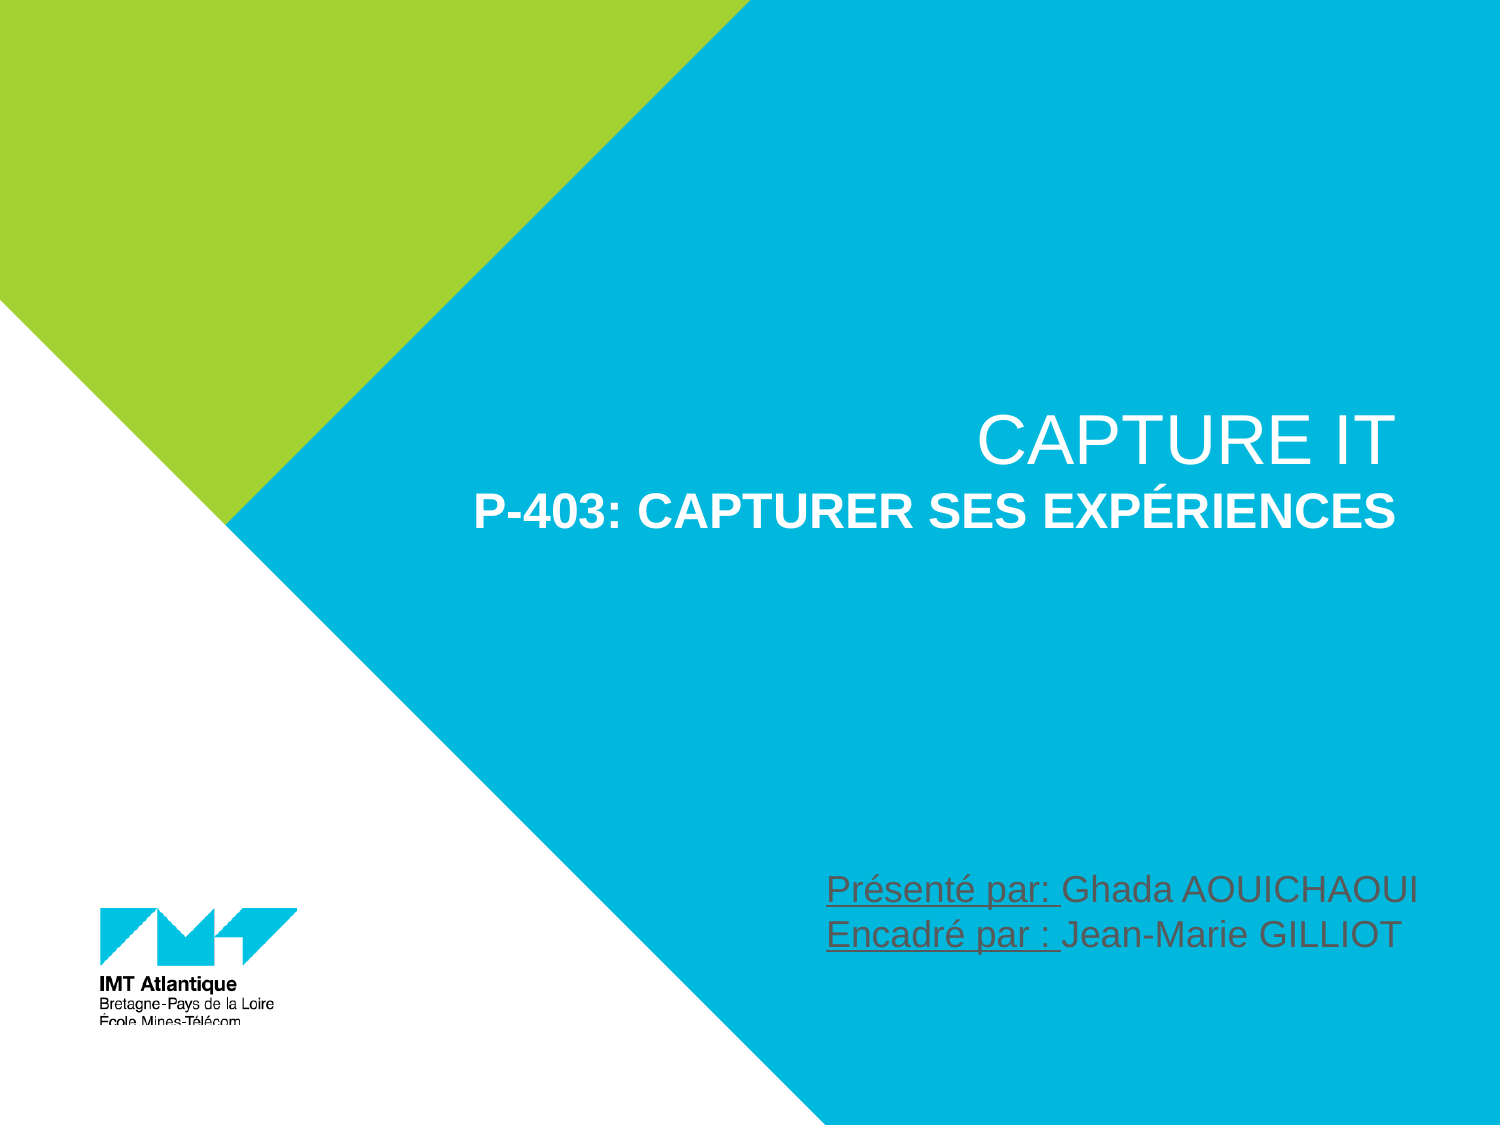

Capture IT
P-403: Capturer ses expériences
Présenté par: Ghada AOUICHAOUI
Encadré par : Jean-Marie GILLIOT
11/03/2019
1